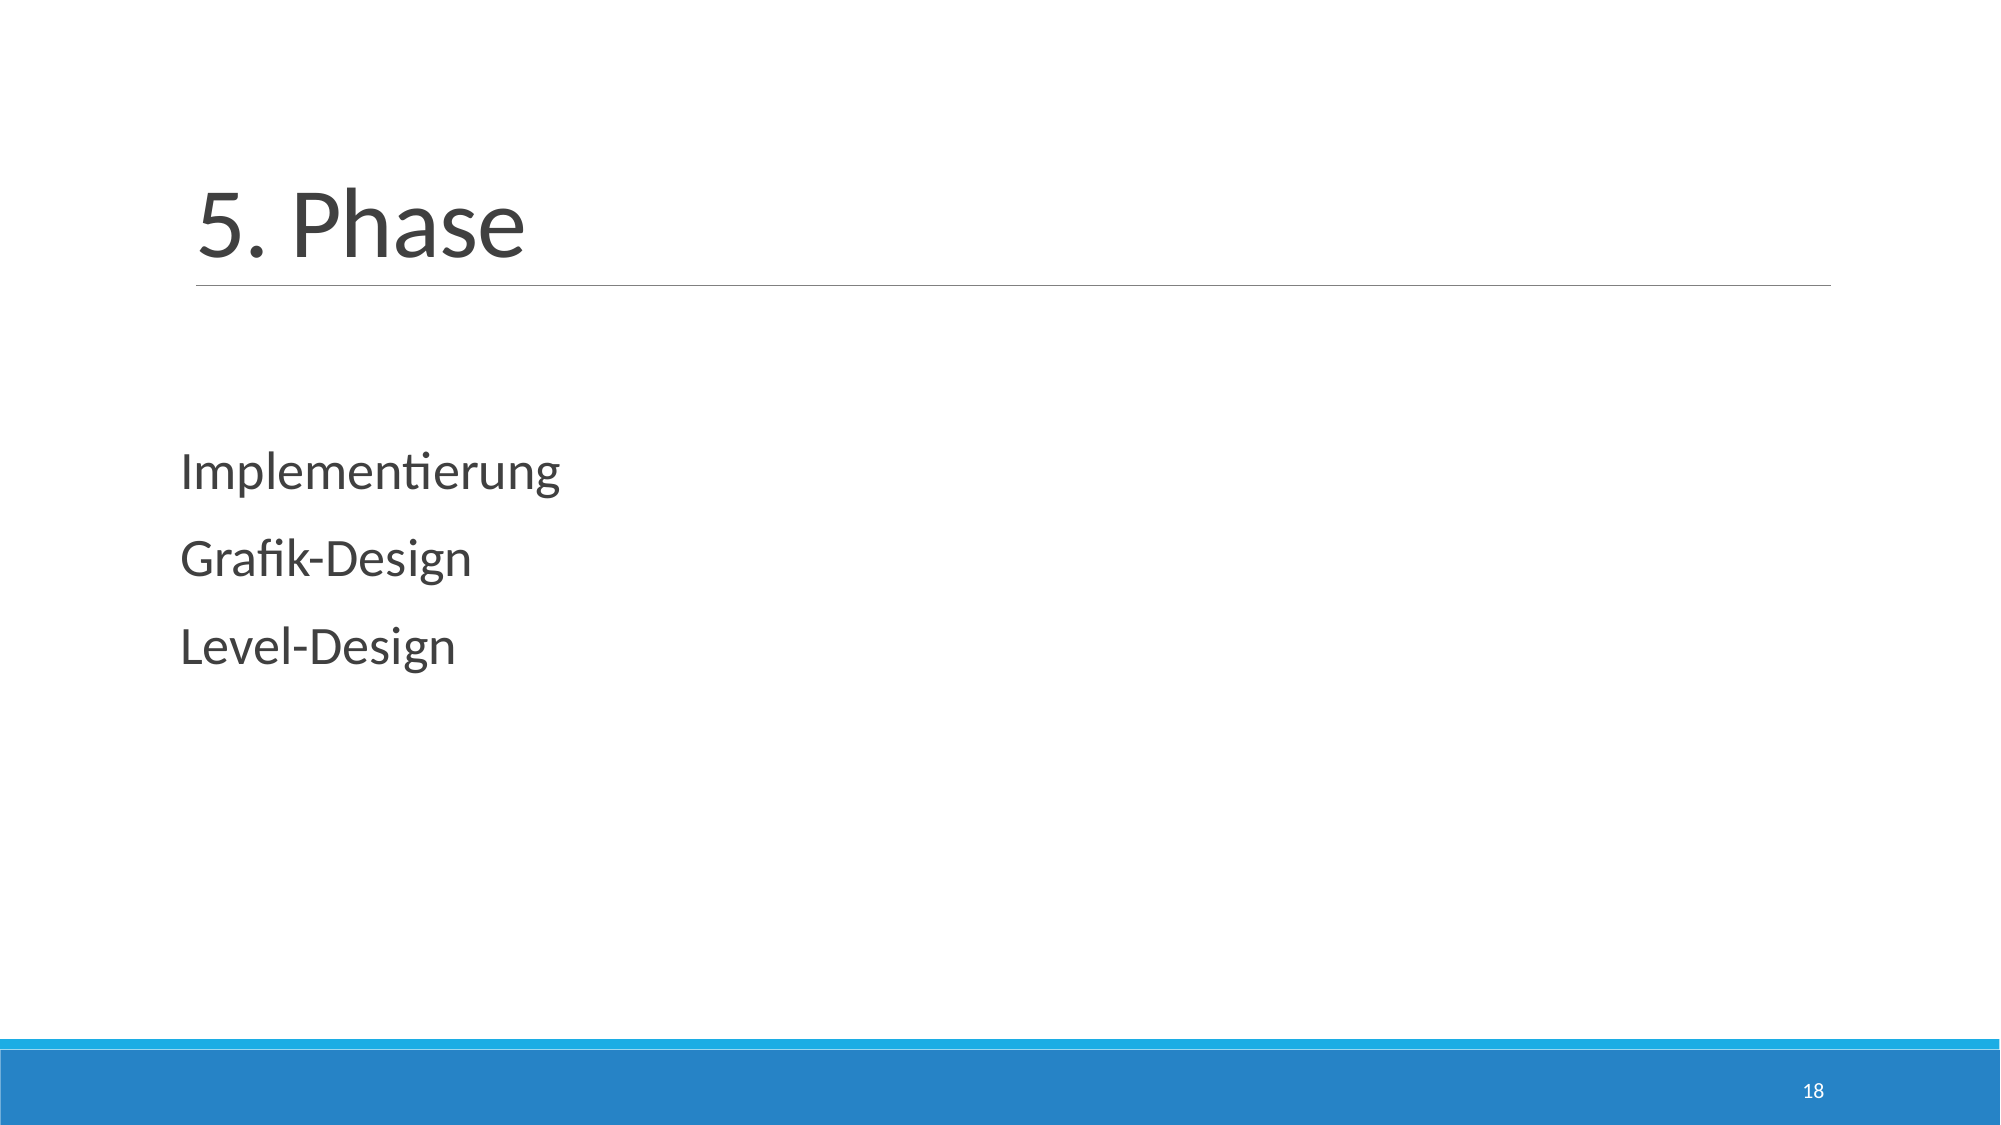

# 5. Phase
Implementierung
Grafik-Design
Level-Design

18